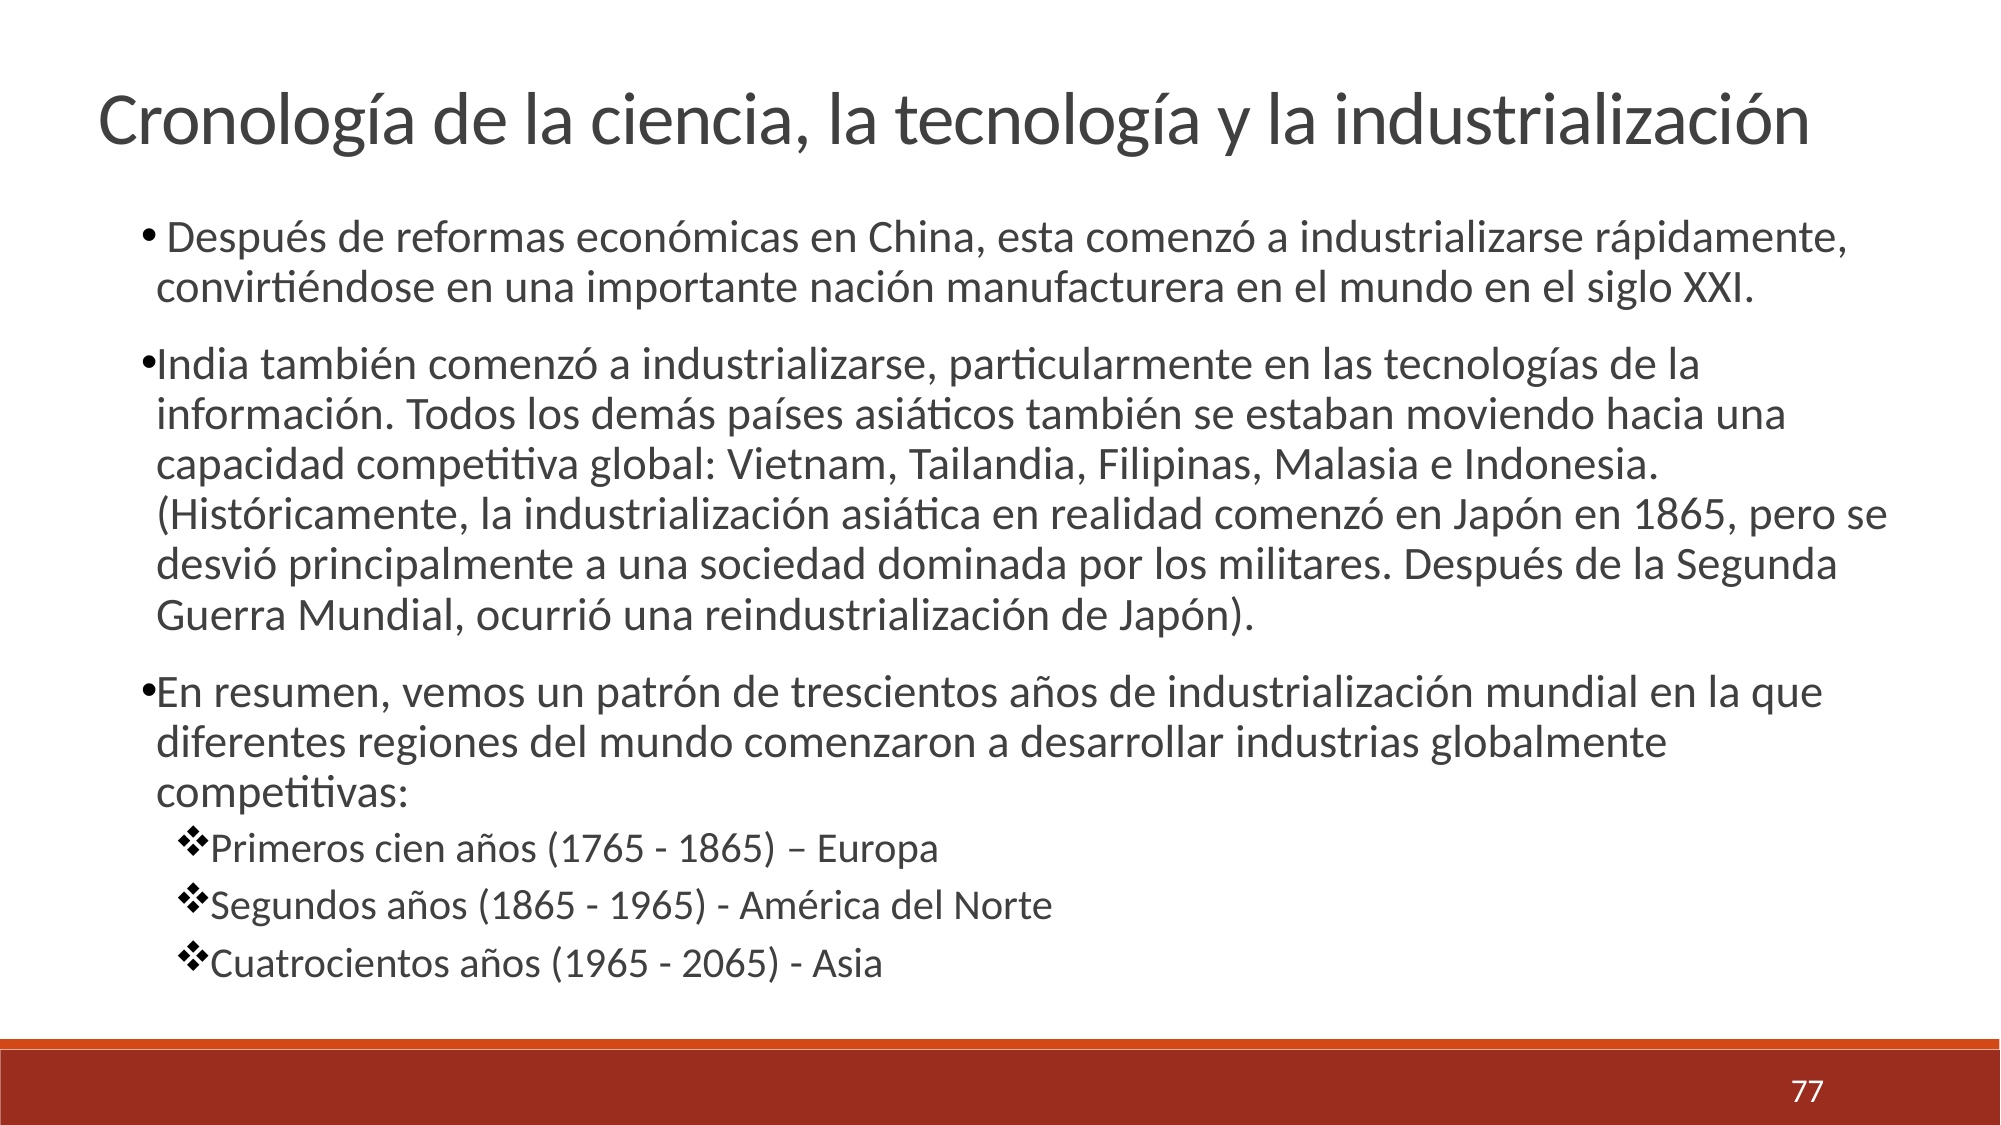

Cronología de la ciencia, la tecnología y la industrialización
 Después de reformas económicas en China, esta comenzó a industrializarse rápidamente, convirtiéndose en una importante nación manufacturera en el mundo en el siglo XXI.
India también comenzó a industrializarse, particularmente en las tecnologías de la información. Todos los demás países asiáticos también se estaban moviendo hacia una capacidad competitiva global: Vietnam, Tailandia, Filipinas, Malasia e Indonesia. (Históricamente, la industrialización asiática en realidad comenzó en Japón en 1865, pero se desvió principalmente a una sociedad dominada por los militares. Después de la Segunda Guerra Mundial, ocurrió una reindustrialización de Japón).
En resumen, vemos un patrón de trescientos años de industrialización mundial en la que diferentes regiones del mundo comenzaron a desarrollar industrias globalmente competitivas:
Primeros cien años (1765 - 1865) – Europa
Segundos años (1865 - 1965) - América del Norte
Cuatrocientos años (1965 - 2065) - Asia
77